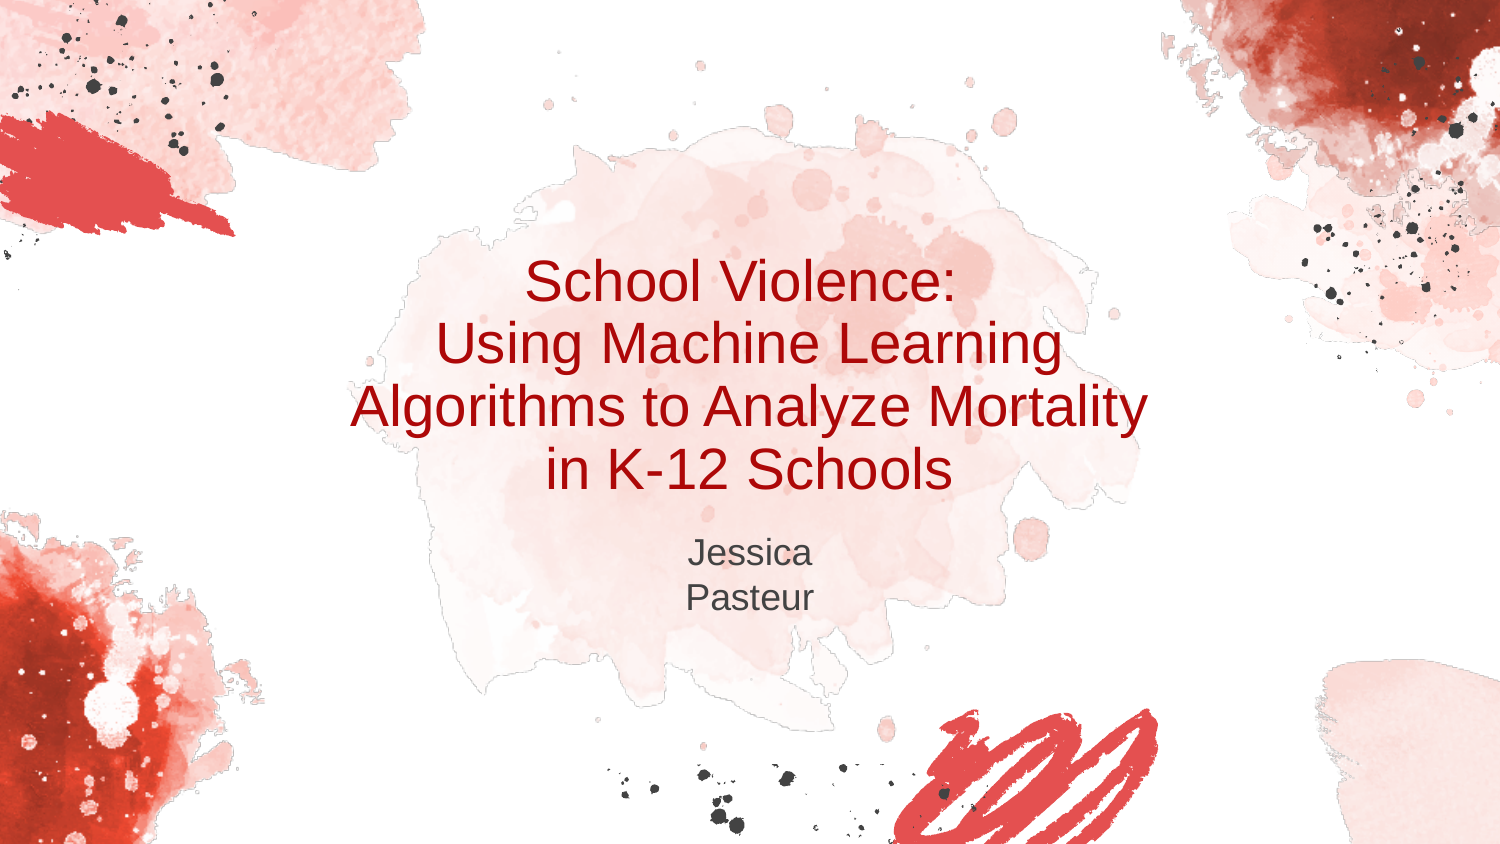

# School Violence: Using Machine Learning Algorithms to Analyze Mortality in K-12 Schools​
Jessica Pasteur